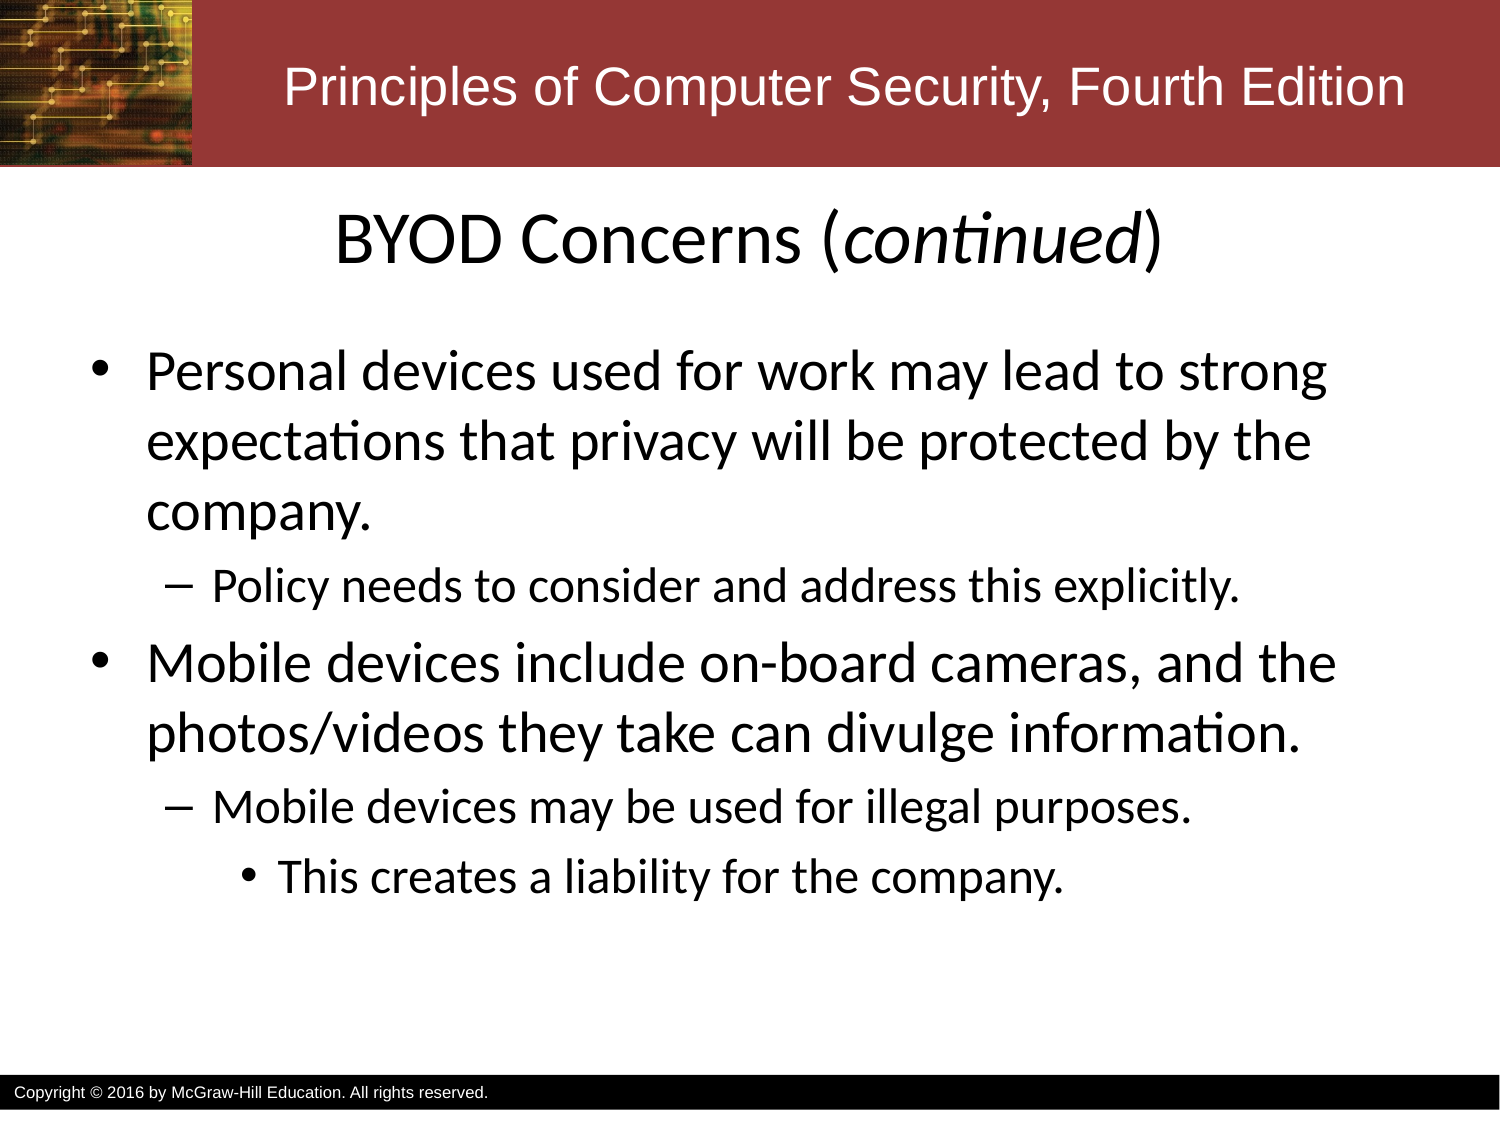

# BYOD Concerns (continued)
Personal devices used for work may lead to strong expectations that privacy will be protected by the company.
Policy needs to consider and address this explicitly.
Mobile devices include on-board cameras, and the photos/videos they take can divulge information.
Mobile devices may be used for illegal purposes.
This creates a liability for the company.